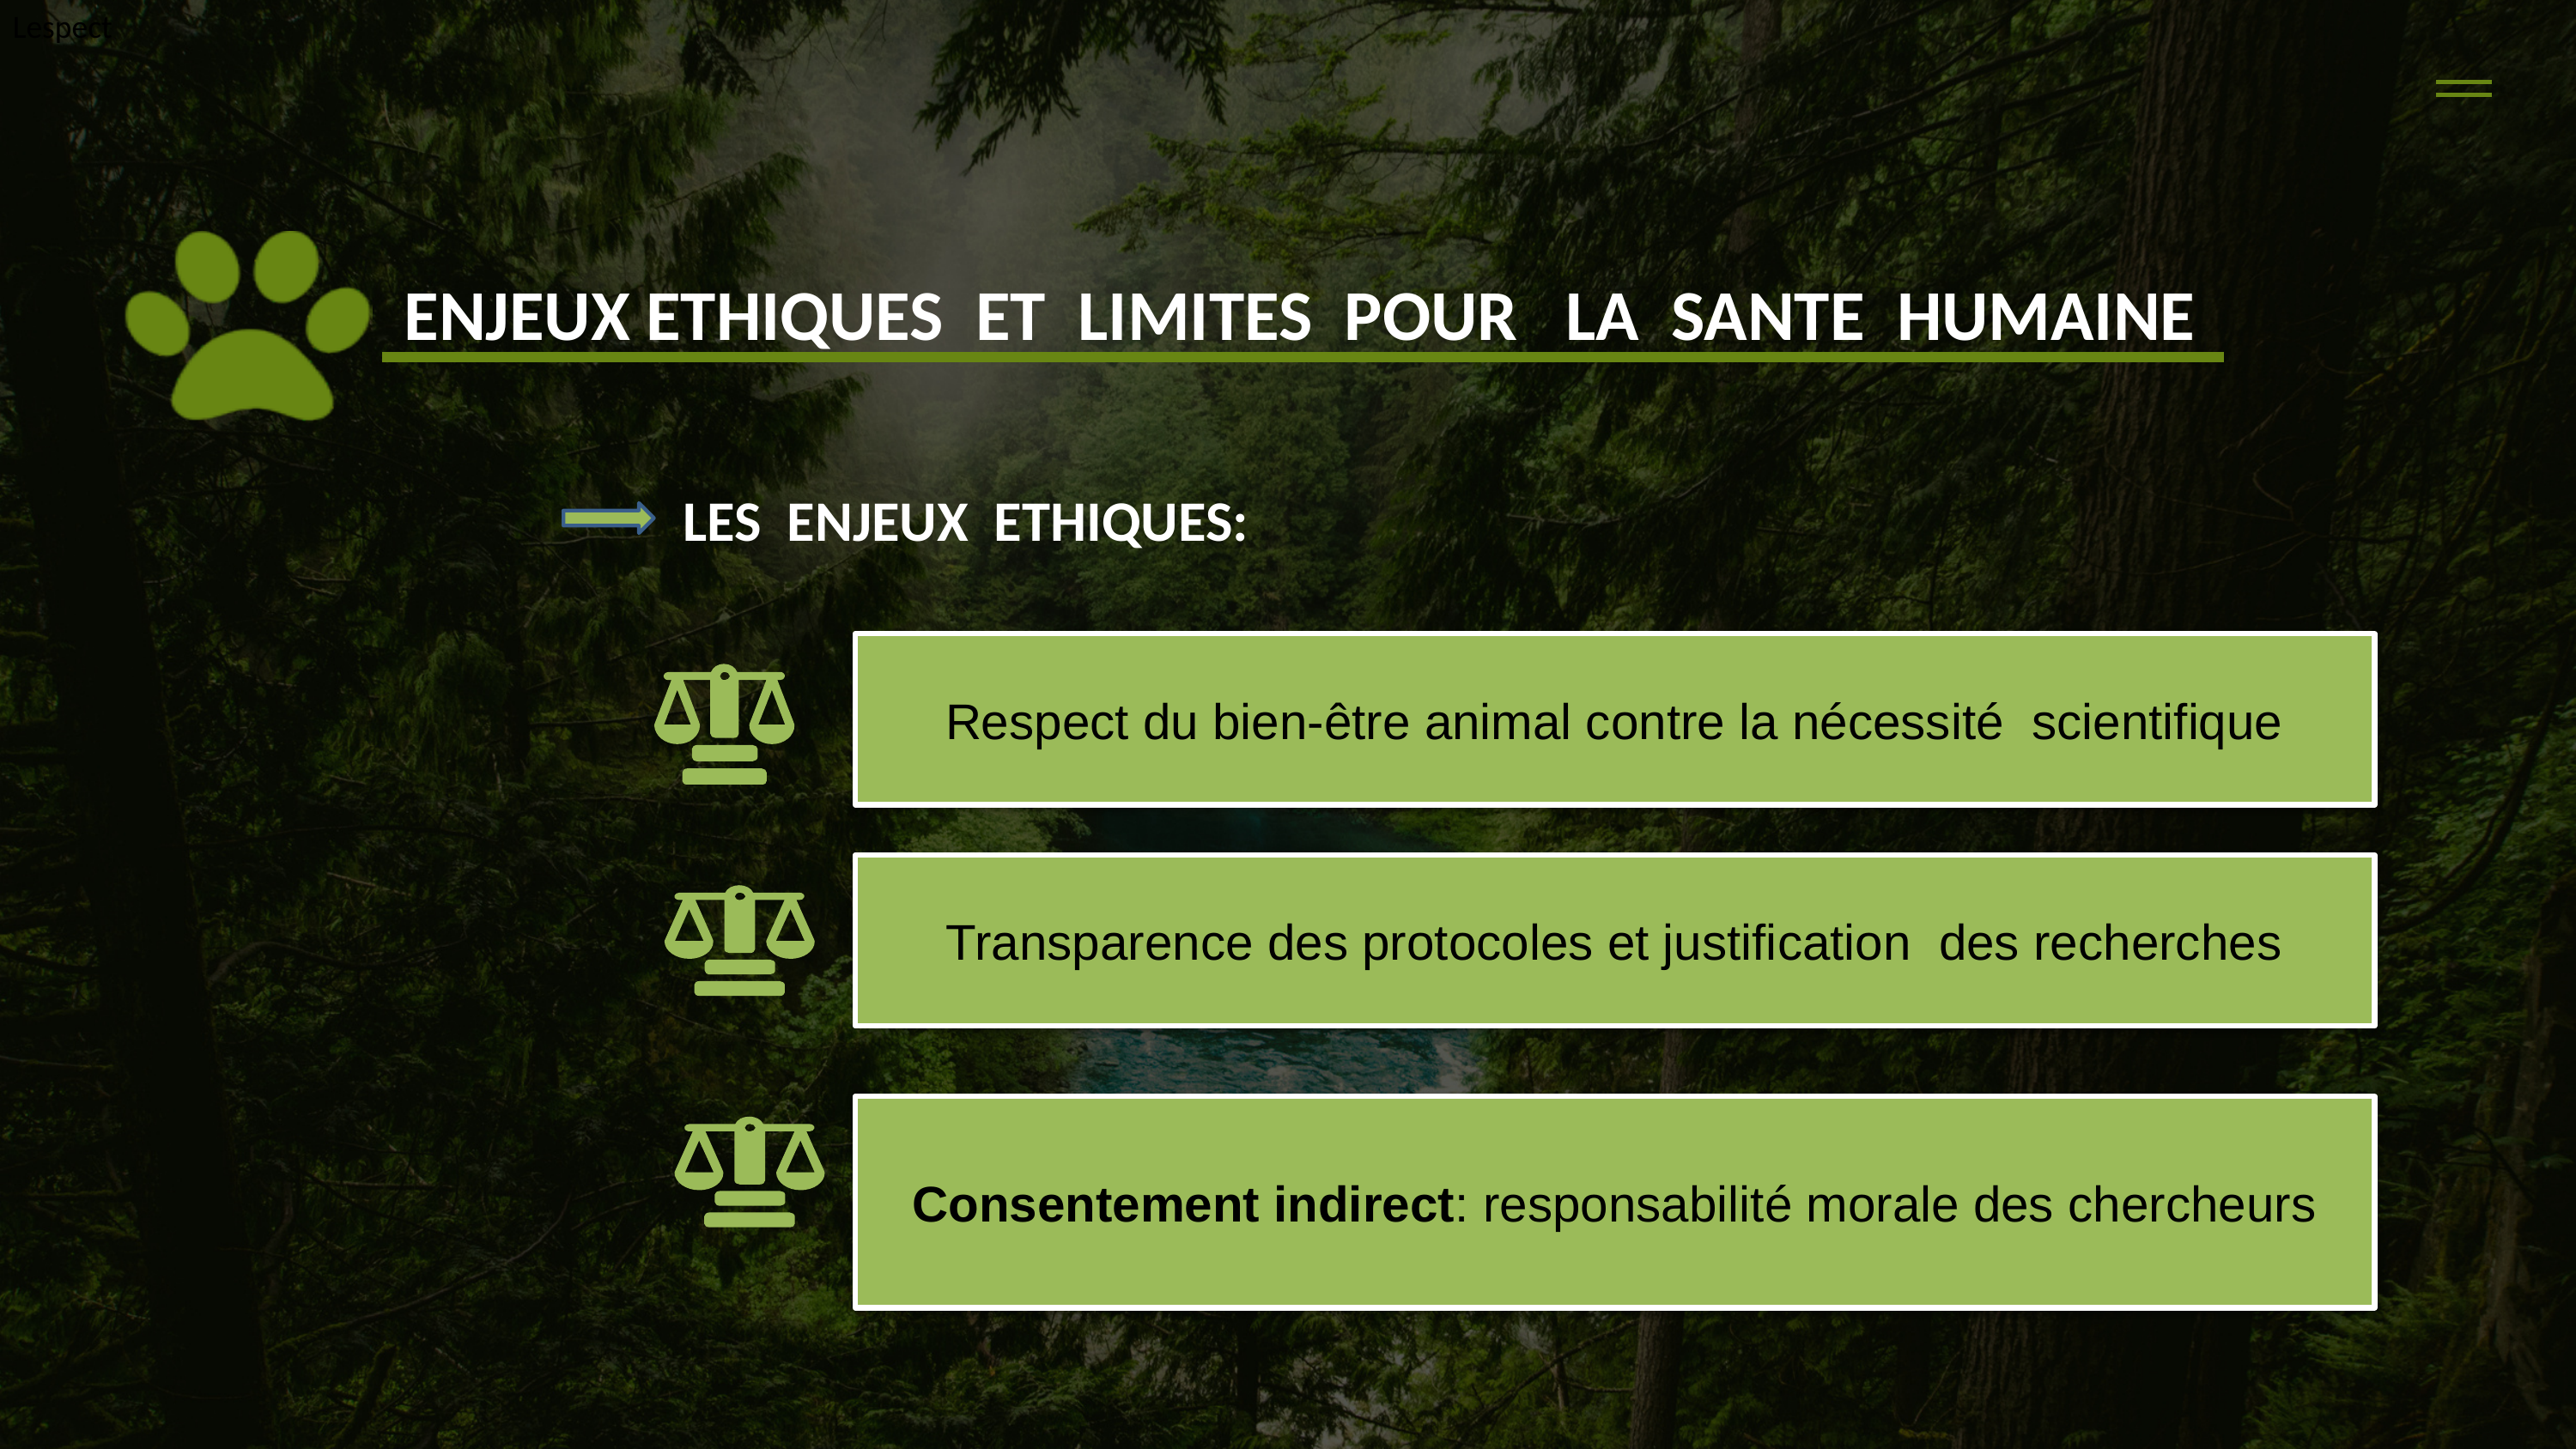

Lespect

ENJEUX ETHIQUES  ET  LIMITES  POUR   LA  SANTE  HUMAINE

LES  ENJEUX  ETHIQUES:

Respect du bien-être animal contre la nécessité  scientifique

Transparence des protocoles et justification  des recherches

Consentement indirect: responsabilité morale des chercheurs